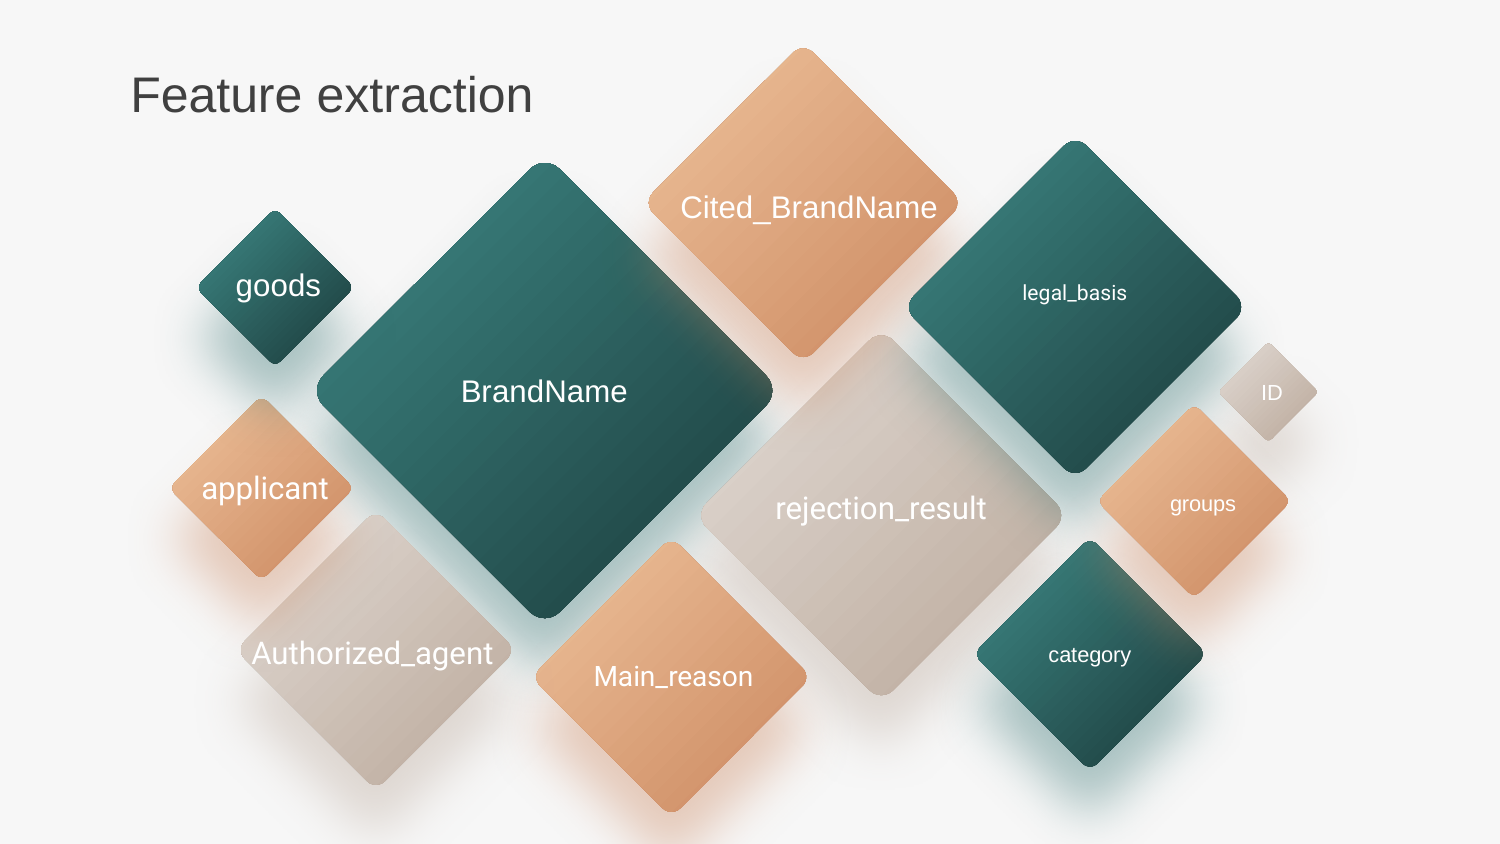

Feature extraction

Cited_BrandName

goods
legal_basis

BrandName
ID

applicant
rejection_result
groups

Authorized_agent
category
Main_reason